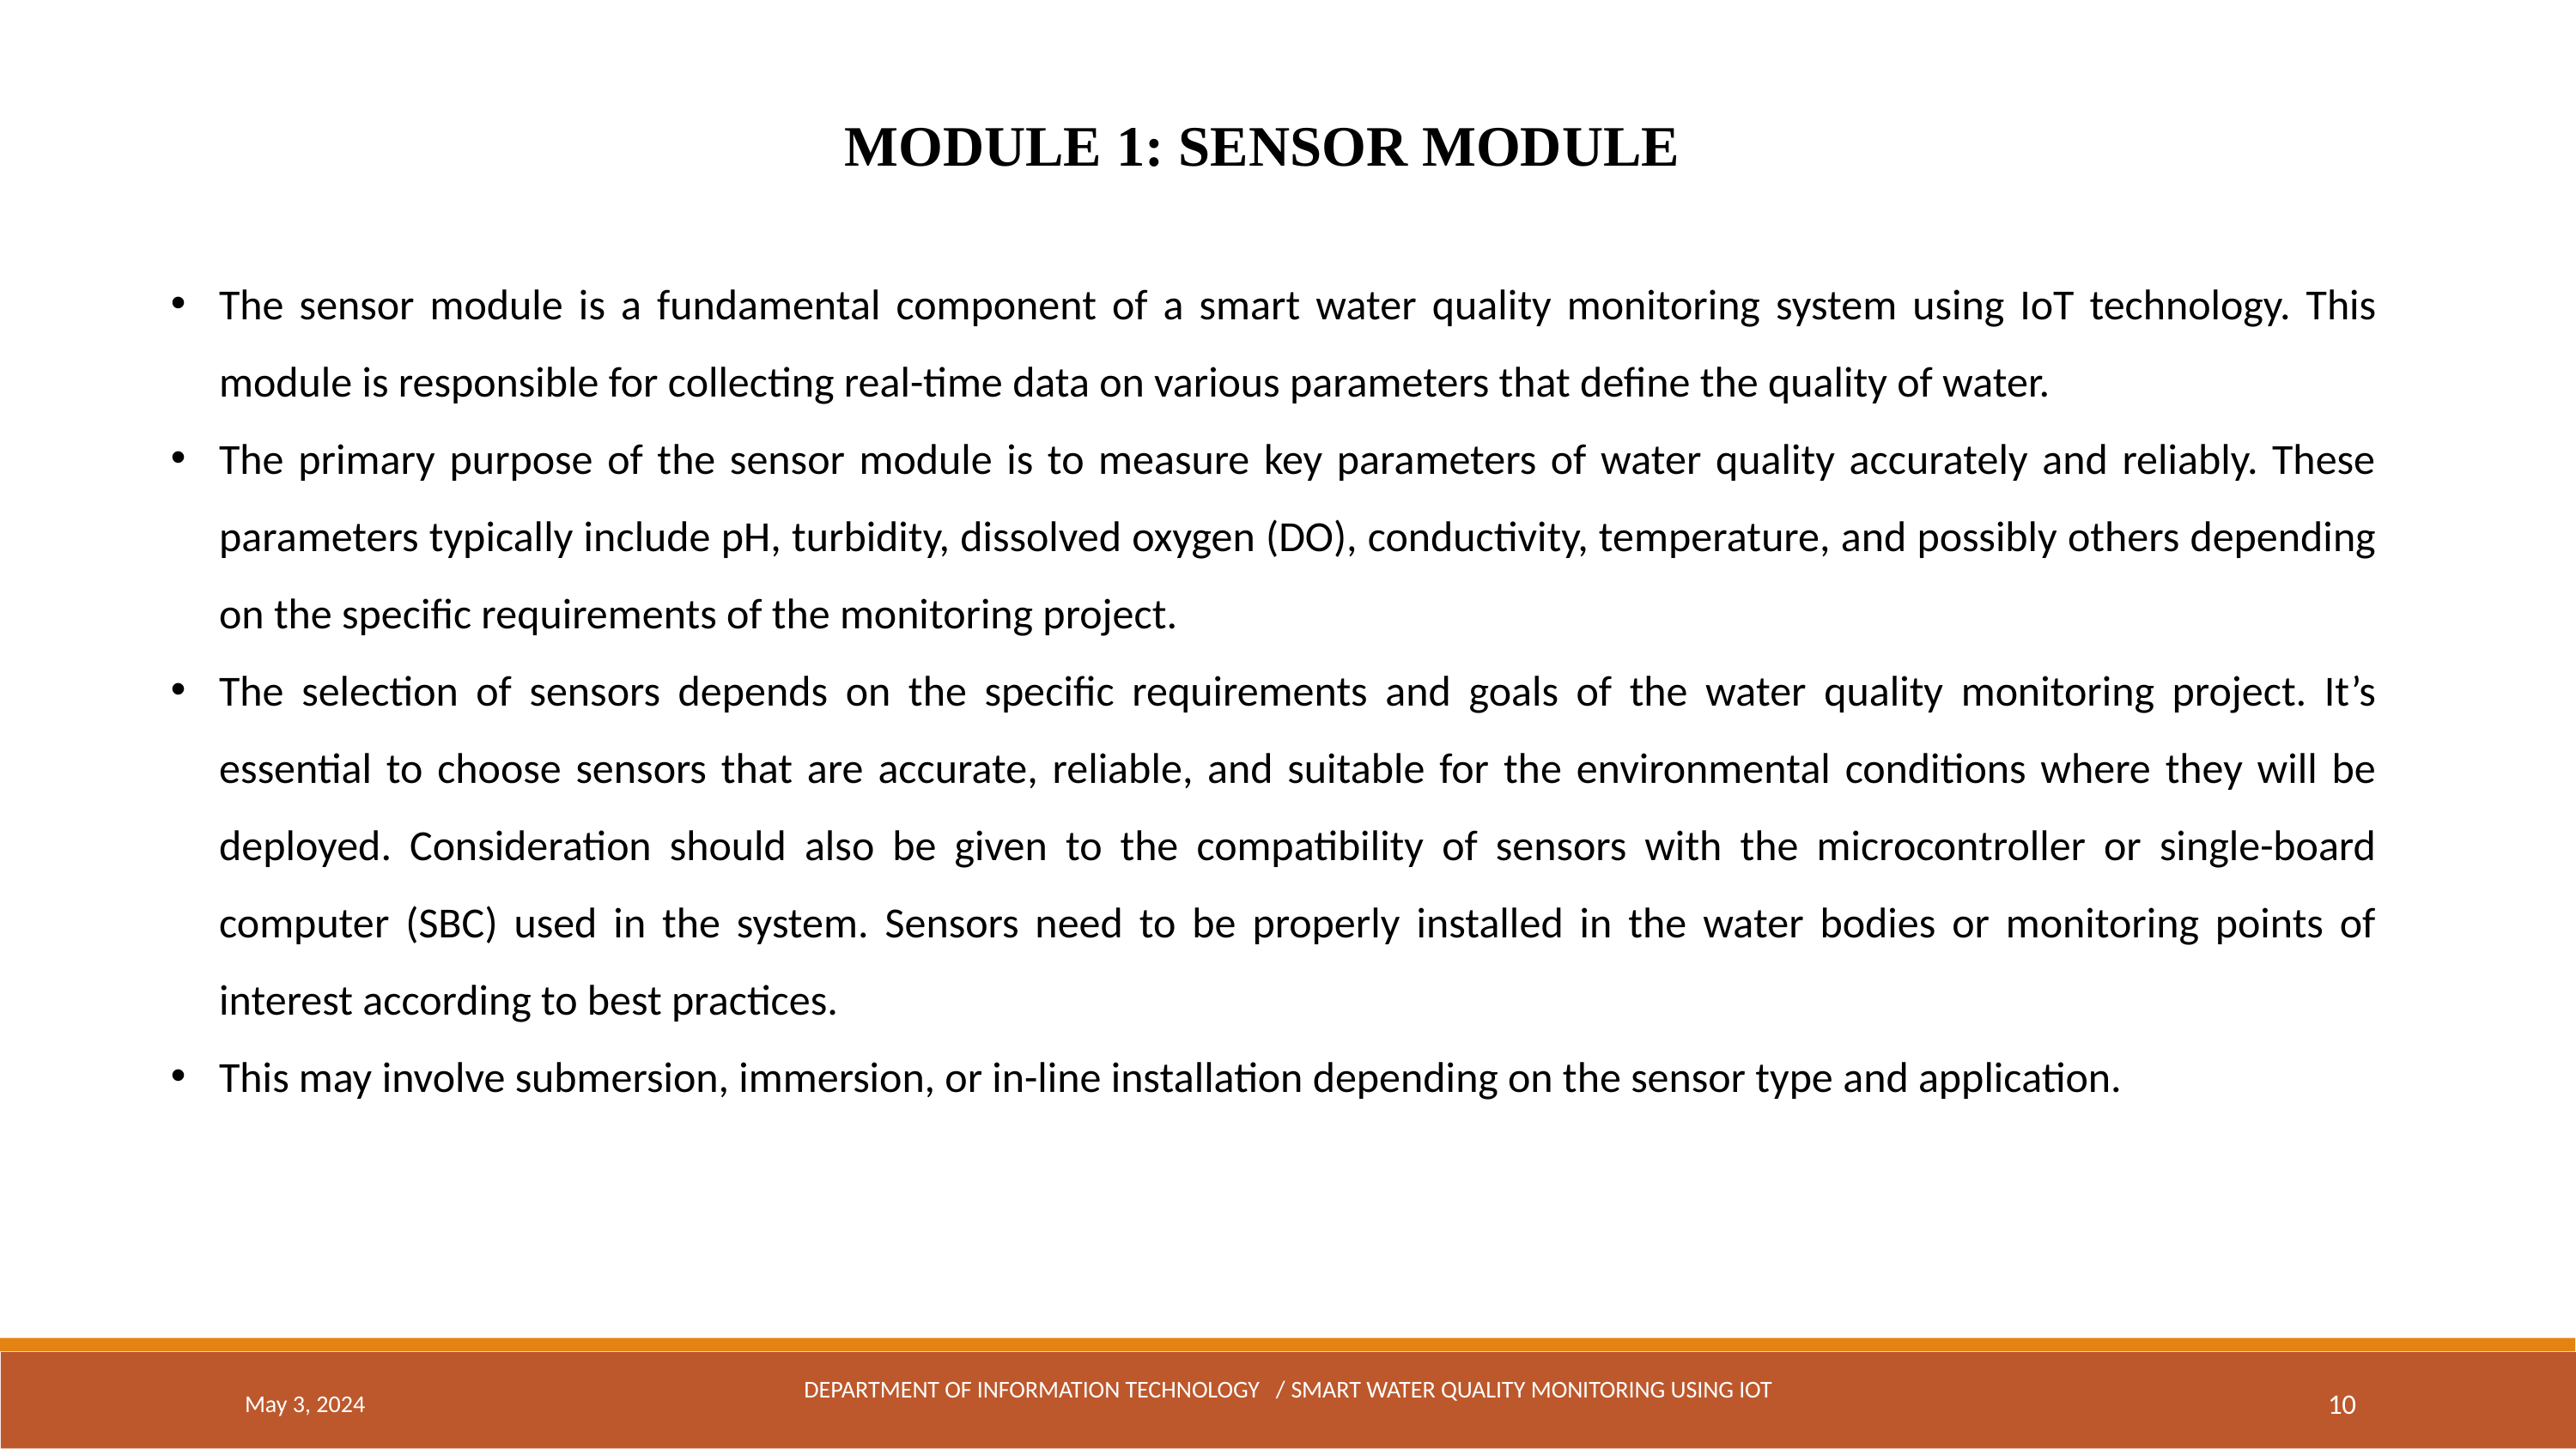

MODULE 1: SENSOR MODULE
The sensor module is a fundamental component of a smart water quality monitoring system using IoT technology. This module is responsible for collecting real-time data on various parameters that define the quality of water.
The primary purpose of the sensor module is to measure key parameters of water quality accurately and reliably. These parameters typically include pH, turbidity, dissolved oxygen (DO), conductivity, temperature, and possibly others depending on the specific requirements of the monitoring project.
The selection of sensors depends on the specific requirements and goals of the water quality monitoring project. It’s essential to choose sensors that are accurate, reliable, and suitable for the environmental conditions where they will be deployed. Consideration should also be given to the compatibility of sensors with the microcontroller or single-board computer (SBC) used in the system. Sensors need to be properly installed in the water bodies or monitoring points of interest according to best practices.
This may involve submersion, immersion, or in-line installation depending on the sensor type and application.

May 3, 2024
DEPARTMENT OF INFORMATION TECHNOLOGY   / Smart water quality monitoring USING IOT

10